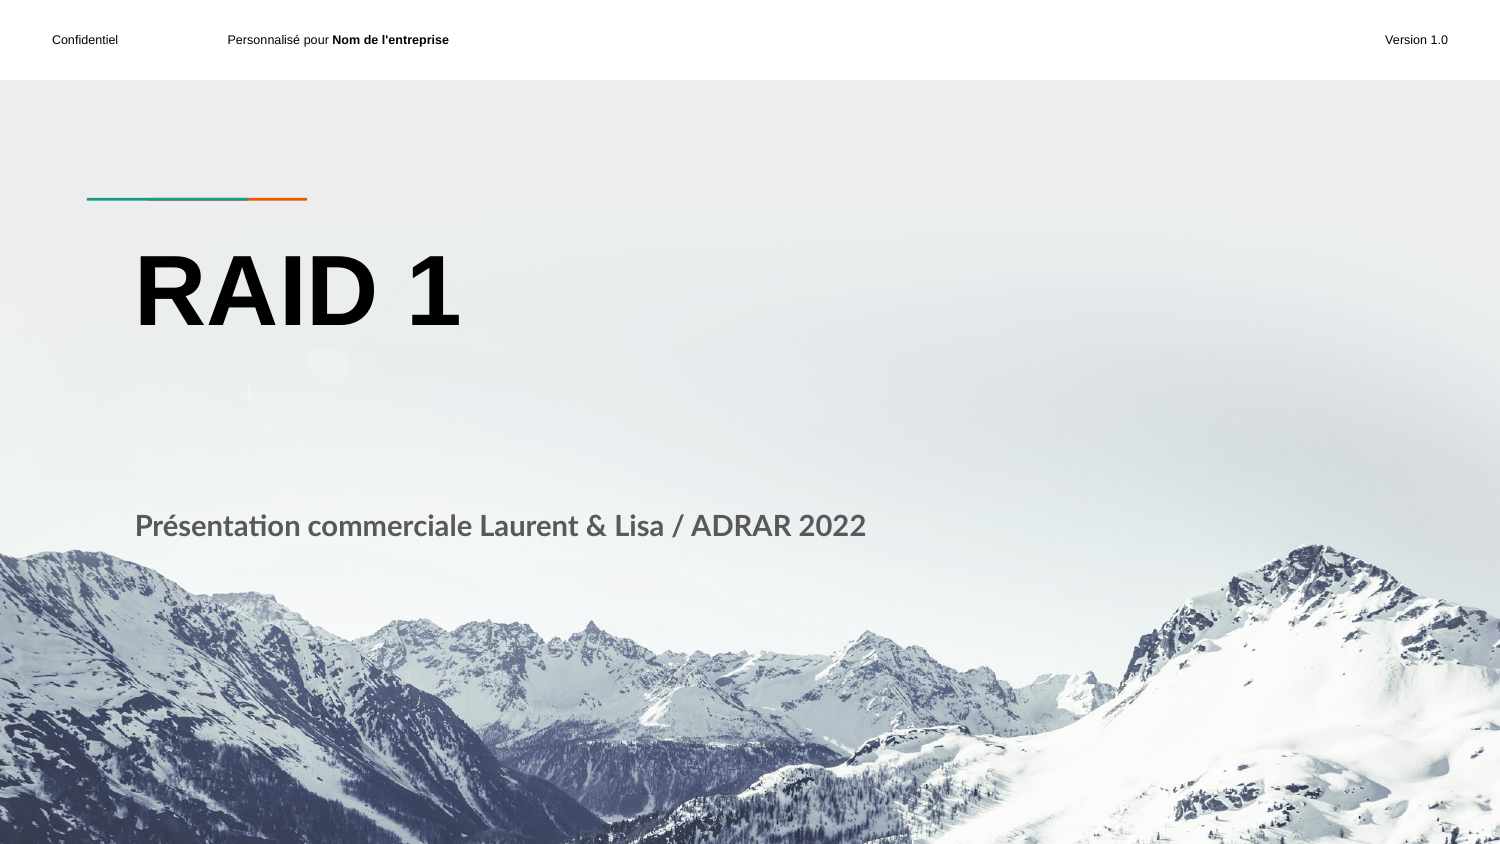

# RAID 1
Présentation commerciale Laurent & Lisa / ADRAR 2022